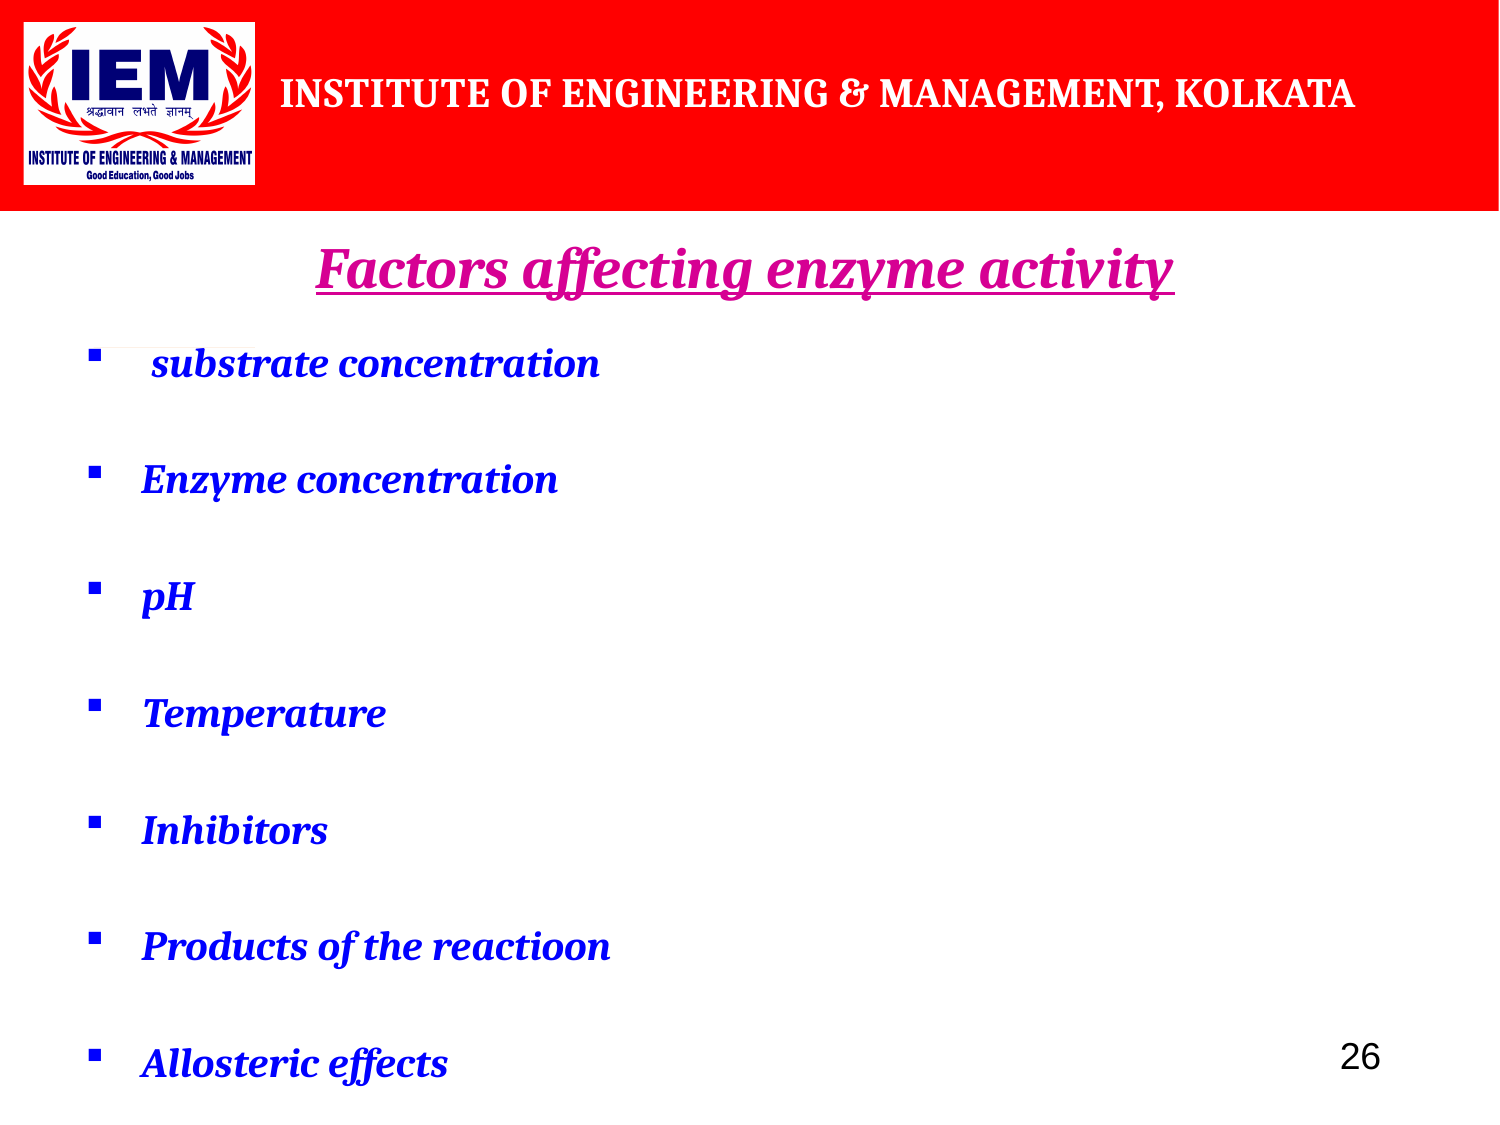

# Factors affecting enzyme activity
 substrate concentration

Enzyme concentration

pH

Temperature

Inhibitors

Products of the reactioon

Allosteric effects